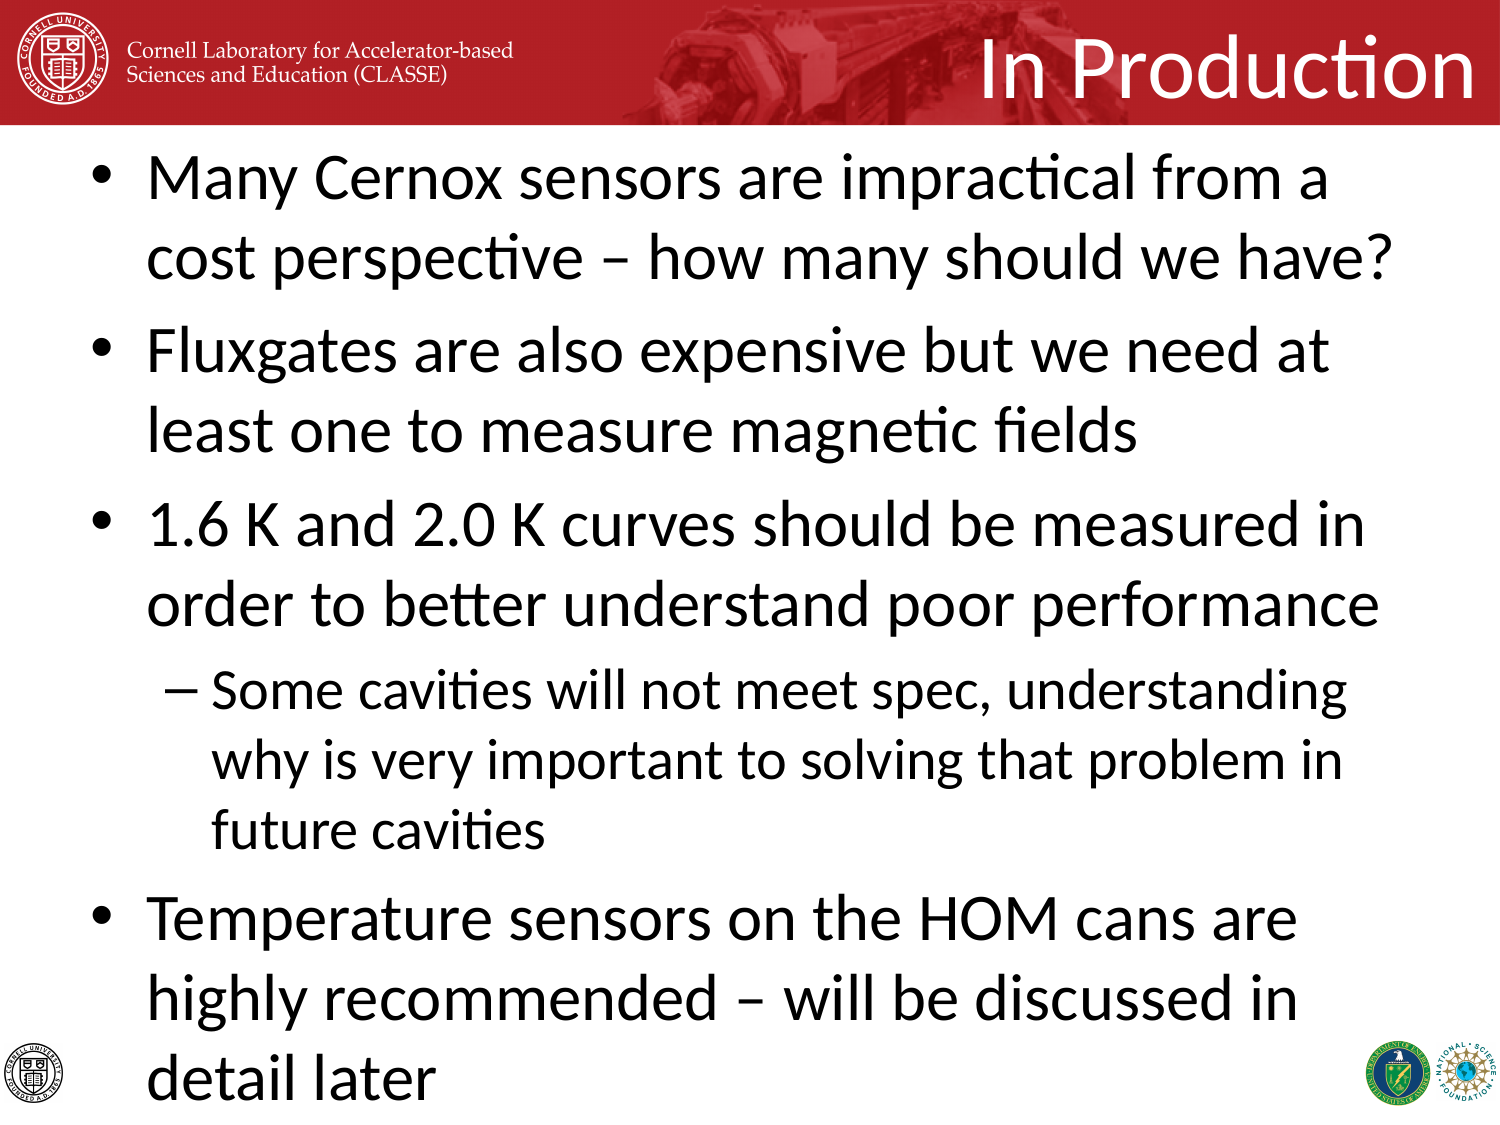

# In Production
Many Cernox sensors are impractical from a cost perspective – how many should we have?
Fluxgates are also expensive but we need at least one to measure magnetic fields
1.6 K and 2.0 K curves should be measured in order to better understand poor performance
Some cavities will not meet spec, understanding why is very important to solving that problem in future cavities
Temperature sensors on the HOM cans are highly recommended – will be discussed in detail later